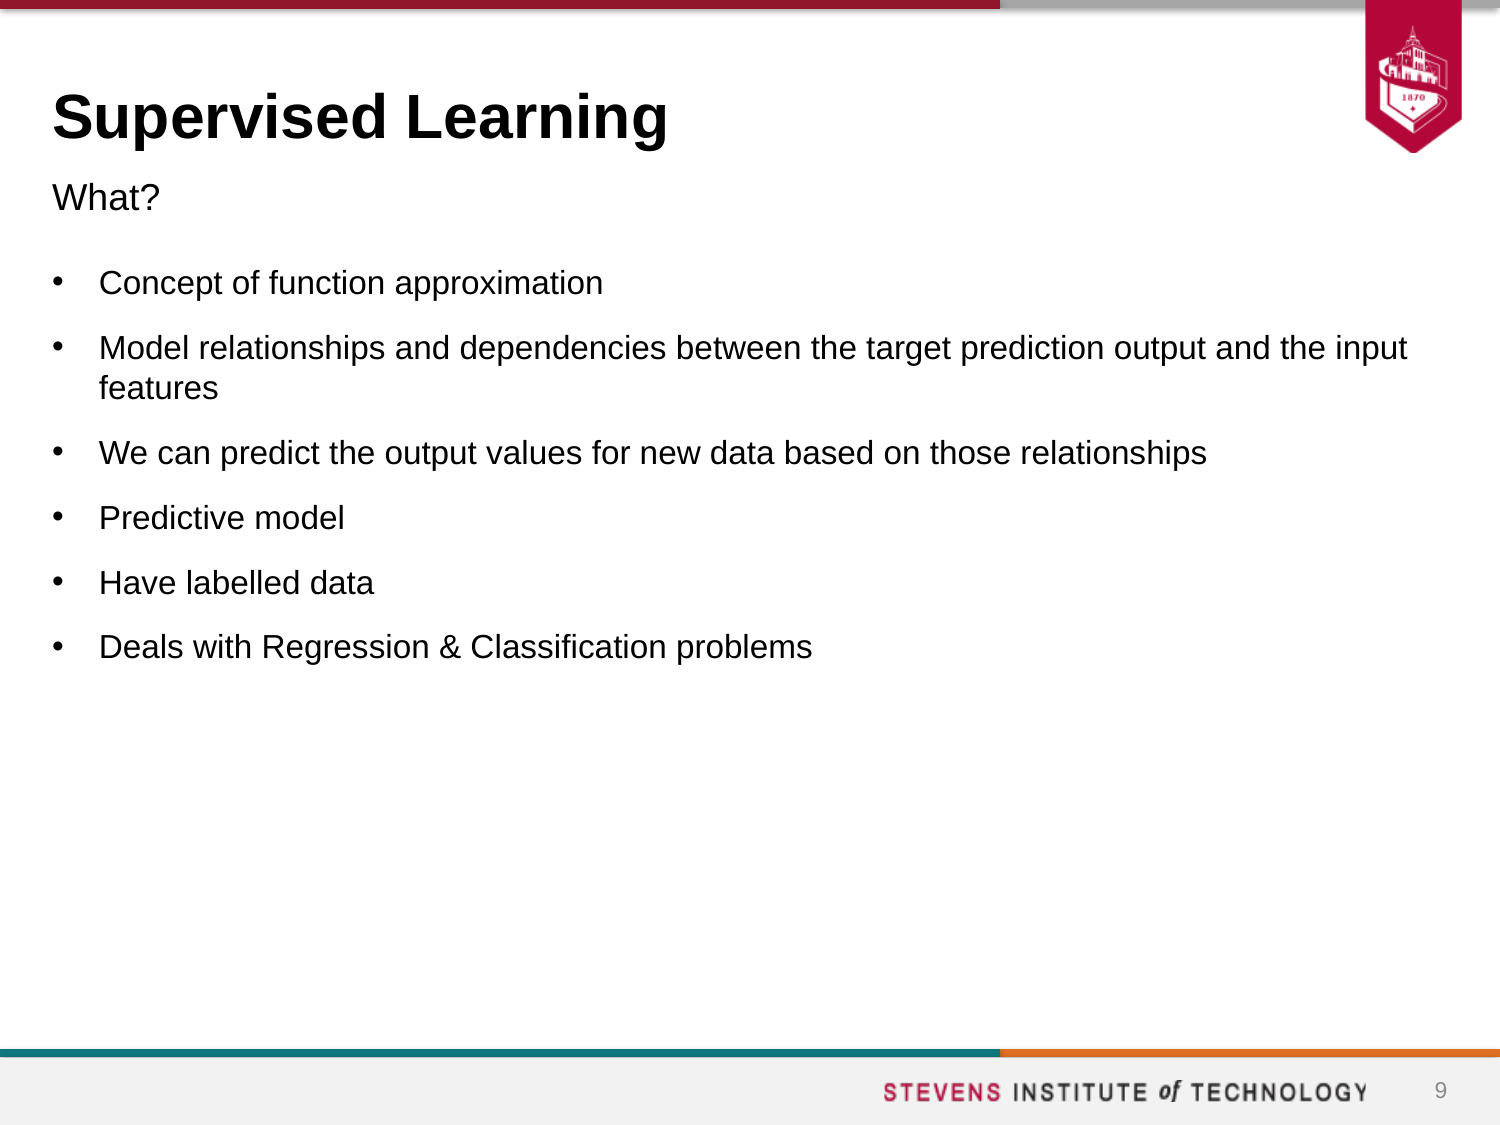

# Supervised Learning
What?
Concept of function approximation
Model relationships and dependencies between the target prediction output and the input features
We can predict the output values for new data based on those relationships
Predictive model
Have labelled data
Deals with Regression & Classification problems

9